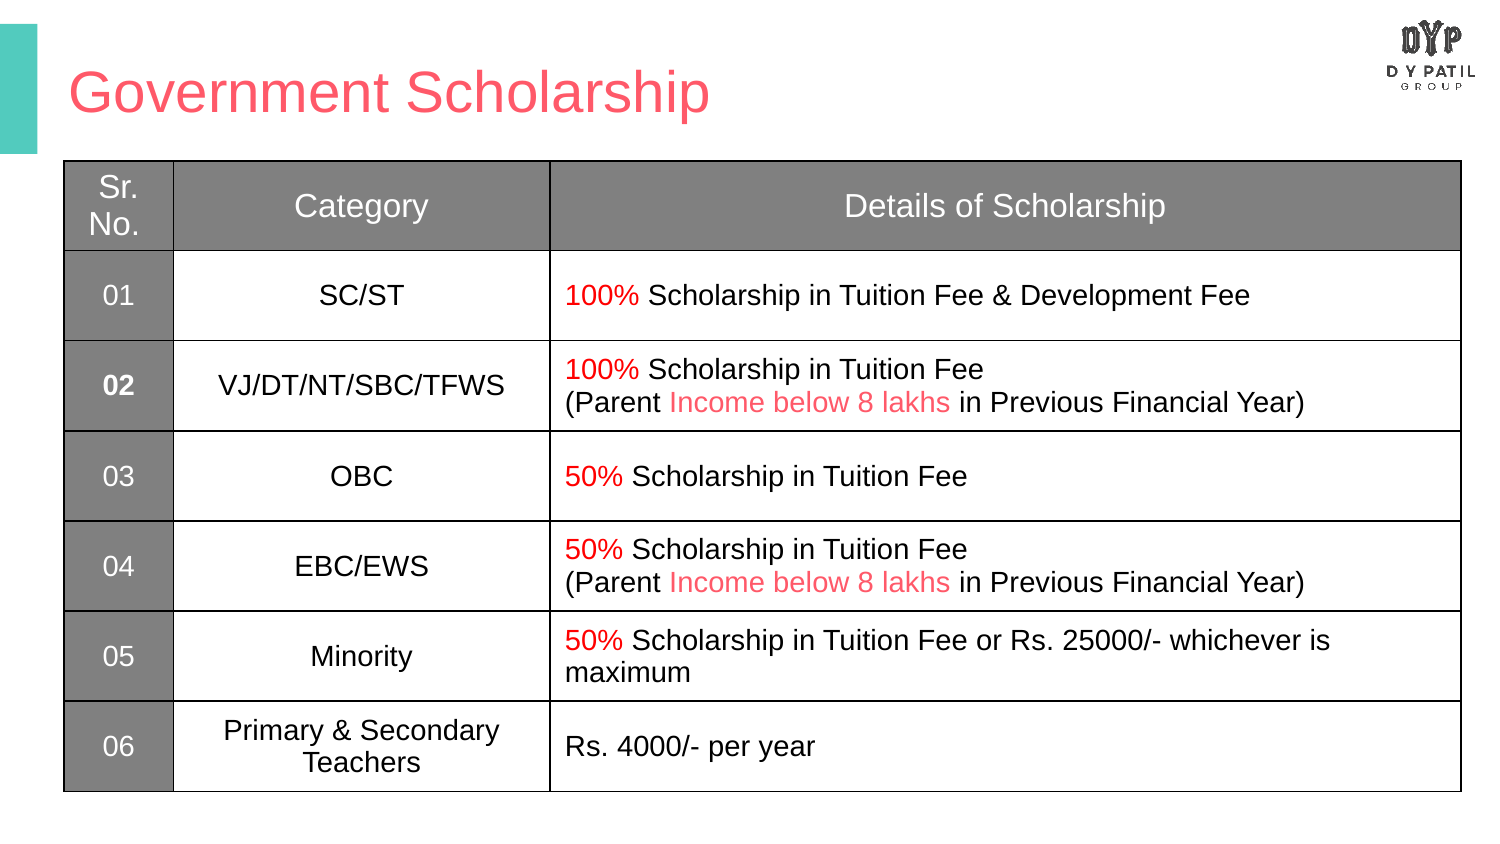

Government Scholarship
| Sr. No. | Category | Details of Scholarship |
| --- | --- | --- |
| 01 | SC/ST | 100% Scholarship in Tuition Fee & Development Fee |
| 02 | VJ/DT/NT/SBC/TFWS | 100% Scholarship in Tuition Fee (Parent Income below 8 lakhs in Previous Financial Year) |
| 03 | OBC | 50% Scholarship in Tuition Fee |
| 04 | EBC/EWS | 50% Scholarship in Tuition Fee (Parent Income below 8 lakhs in Previous Financial Year) |
| 05 | Minority | 50% Scholarship in Tuition Fee or Rs. 25000/- whichever is maximum |
| 06 | Primary & Secondary Teachers | Rs. 4000/- per year |